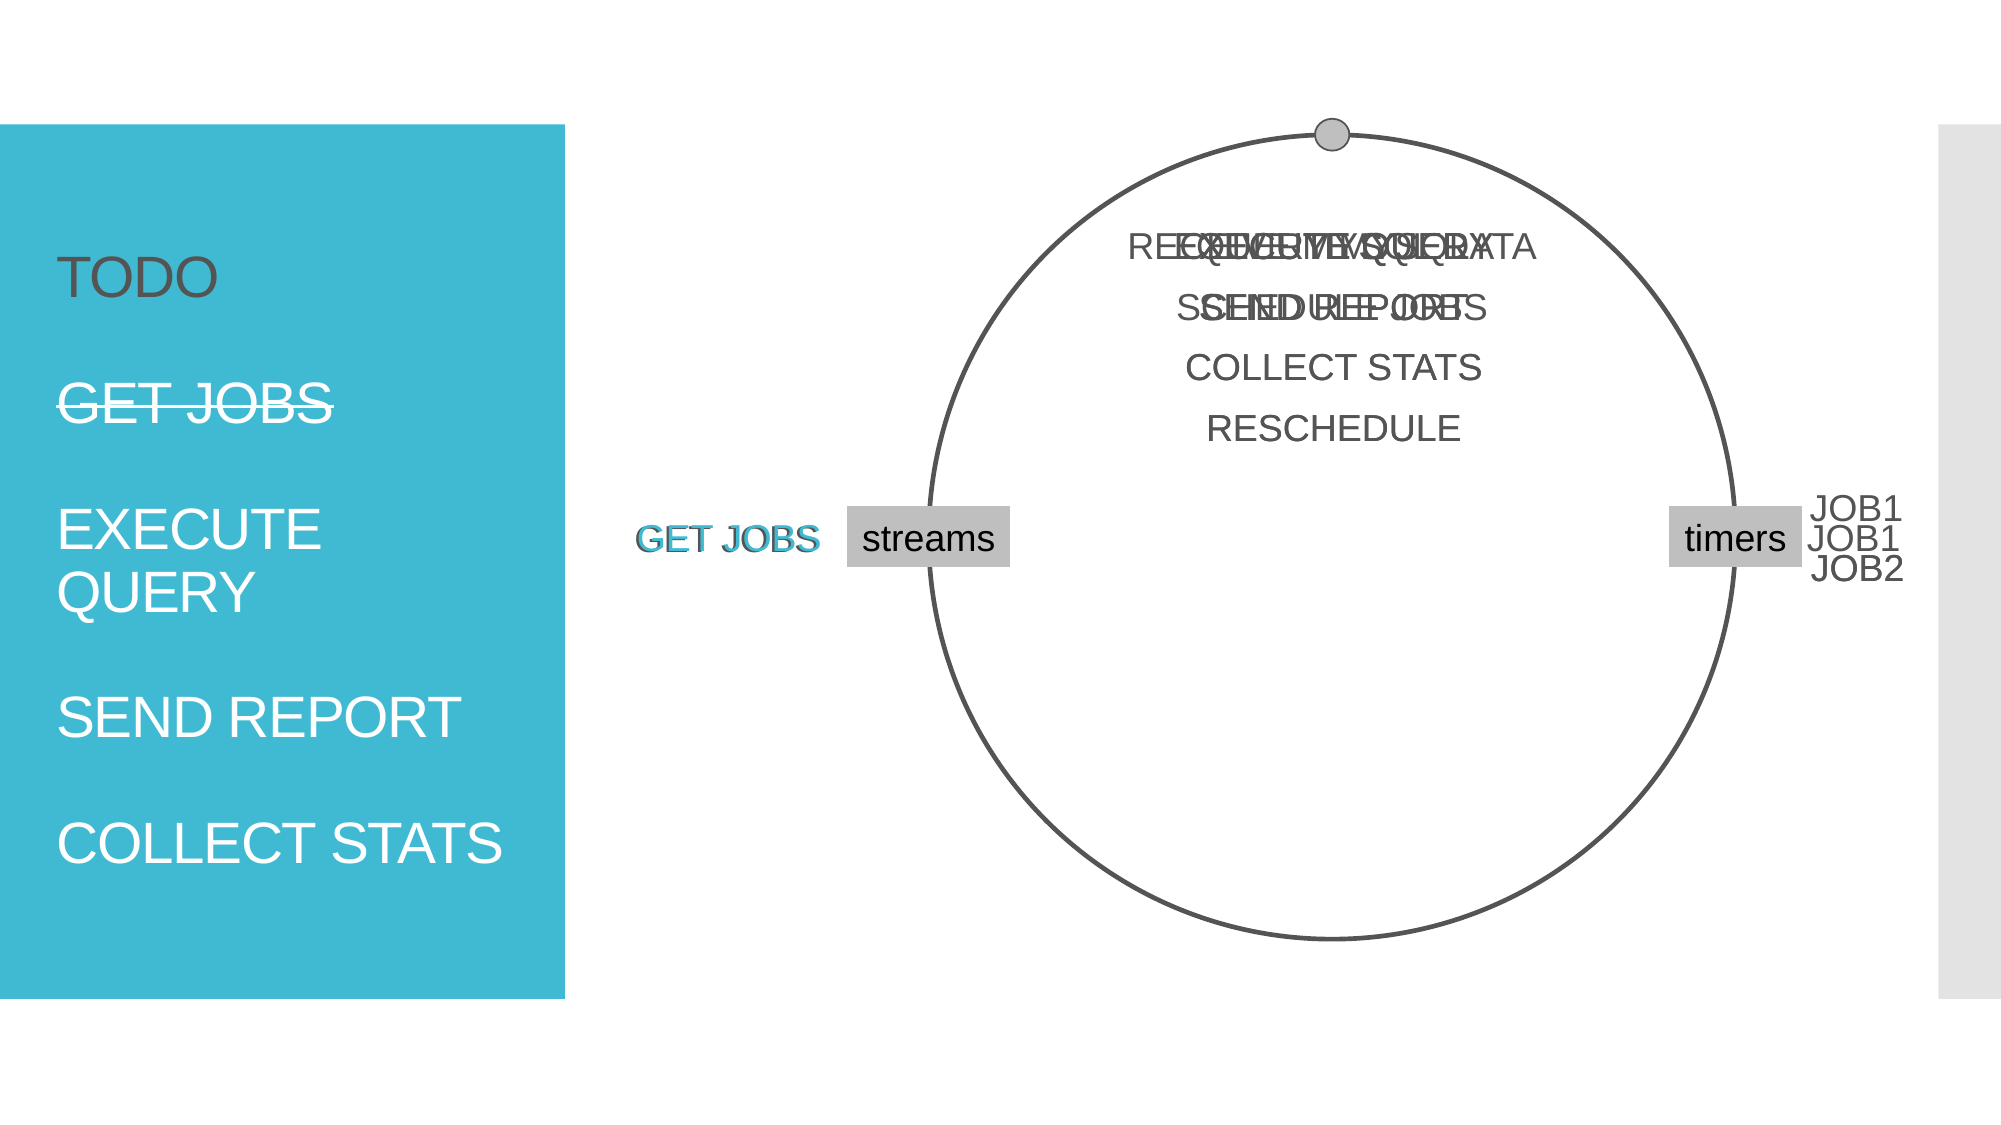

# TODO GET JOBS EXECUTE QUERY SEND REPORT COLLECT STATS
RECEIVE MYSQL DATA
EXECUTE QUERY
EXECUTE QUERY
QUERY MYSQL
SCHEDULE JOBS
SEND REPORT
SEND REPORT
COLLECT STATS
COLLECT STATS
RESCHEDULE
RESCHEDULE
JOB1
streams
timers
JOB1
GET JOBS
GET JOBS
JOB2
JOB2